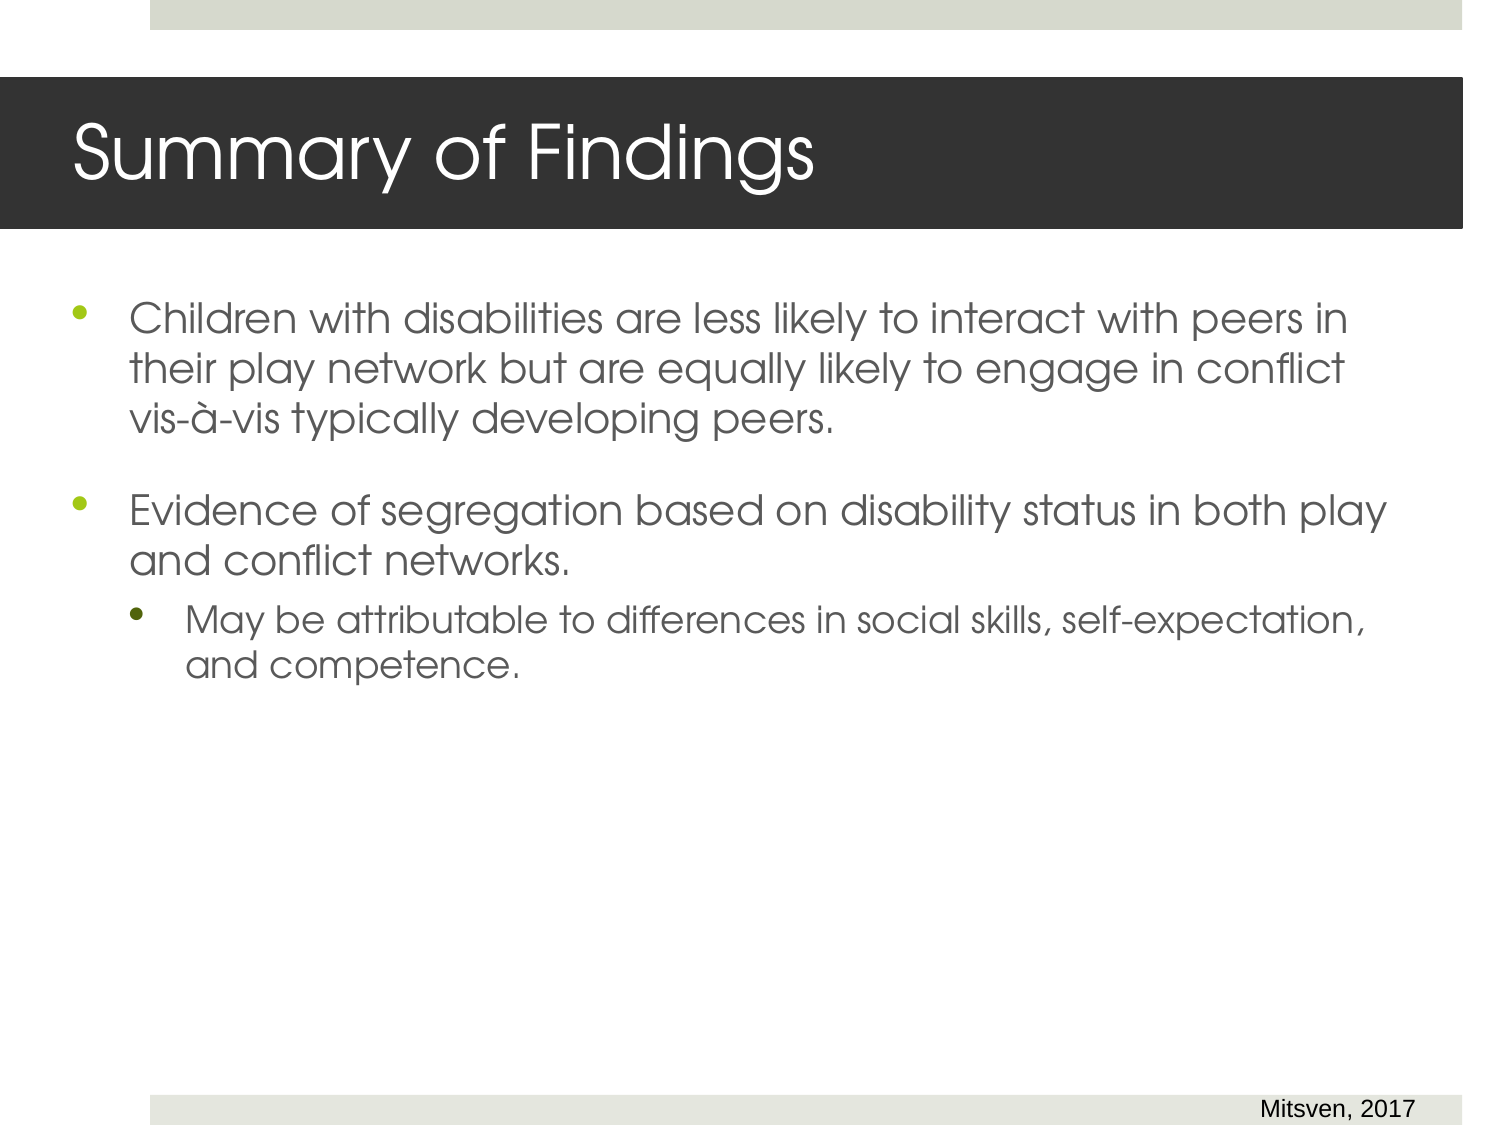

Summary of Findings
Children with disabilities are less likely to interact with peers in their play network but are equally likely to engage in conflict vis-à-vis typically developing peers.
Evidence of segregation based on disability status in both play and conflict networks.
May be attributable to differences in social skills, self-expectation, and competence.

Mitsven, 2017